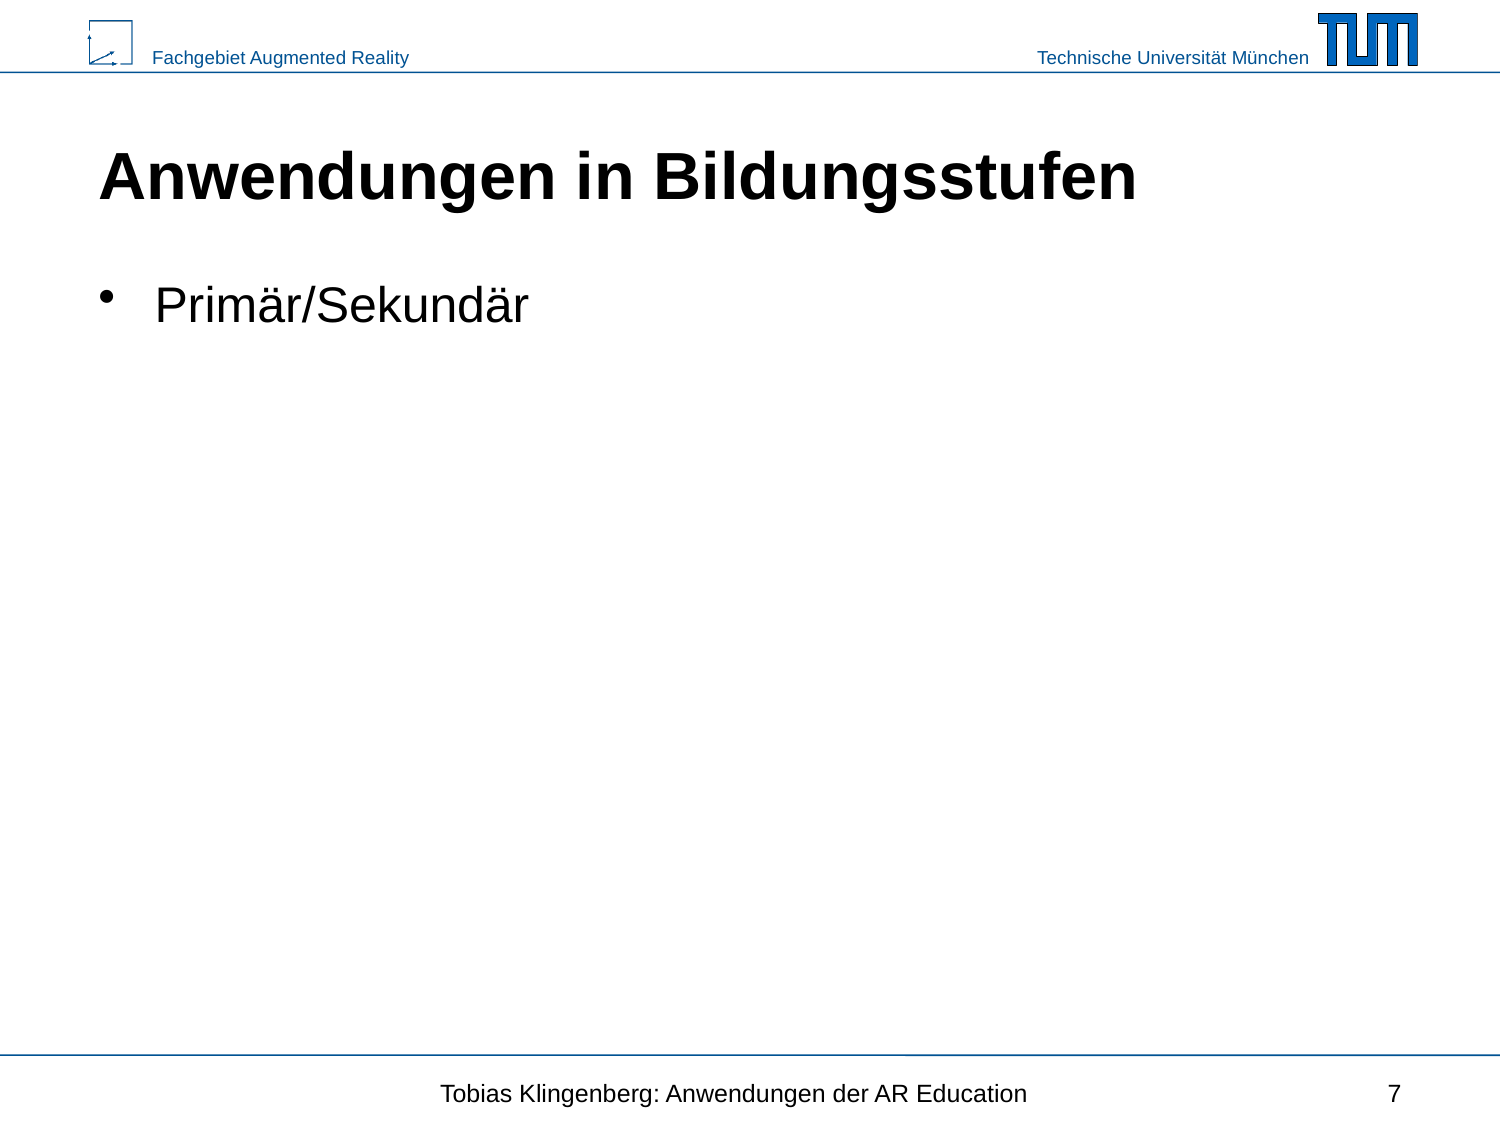

# Anwendungen in Bildungsstufen
Primär/Sekundär
Tobias Klingenberg: Anwendungen der AR Education
7